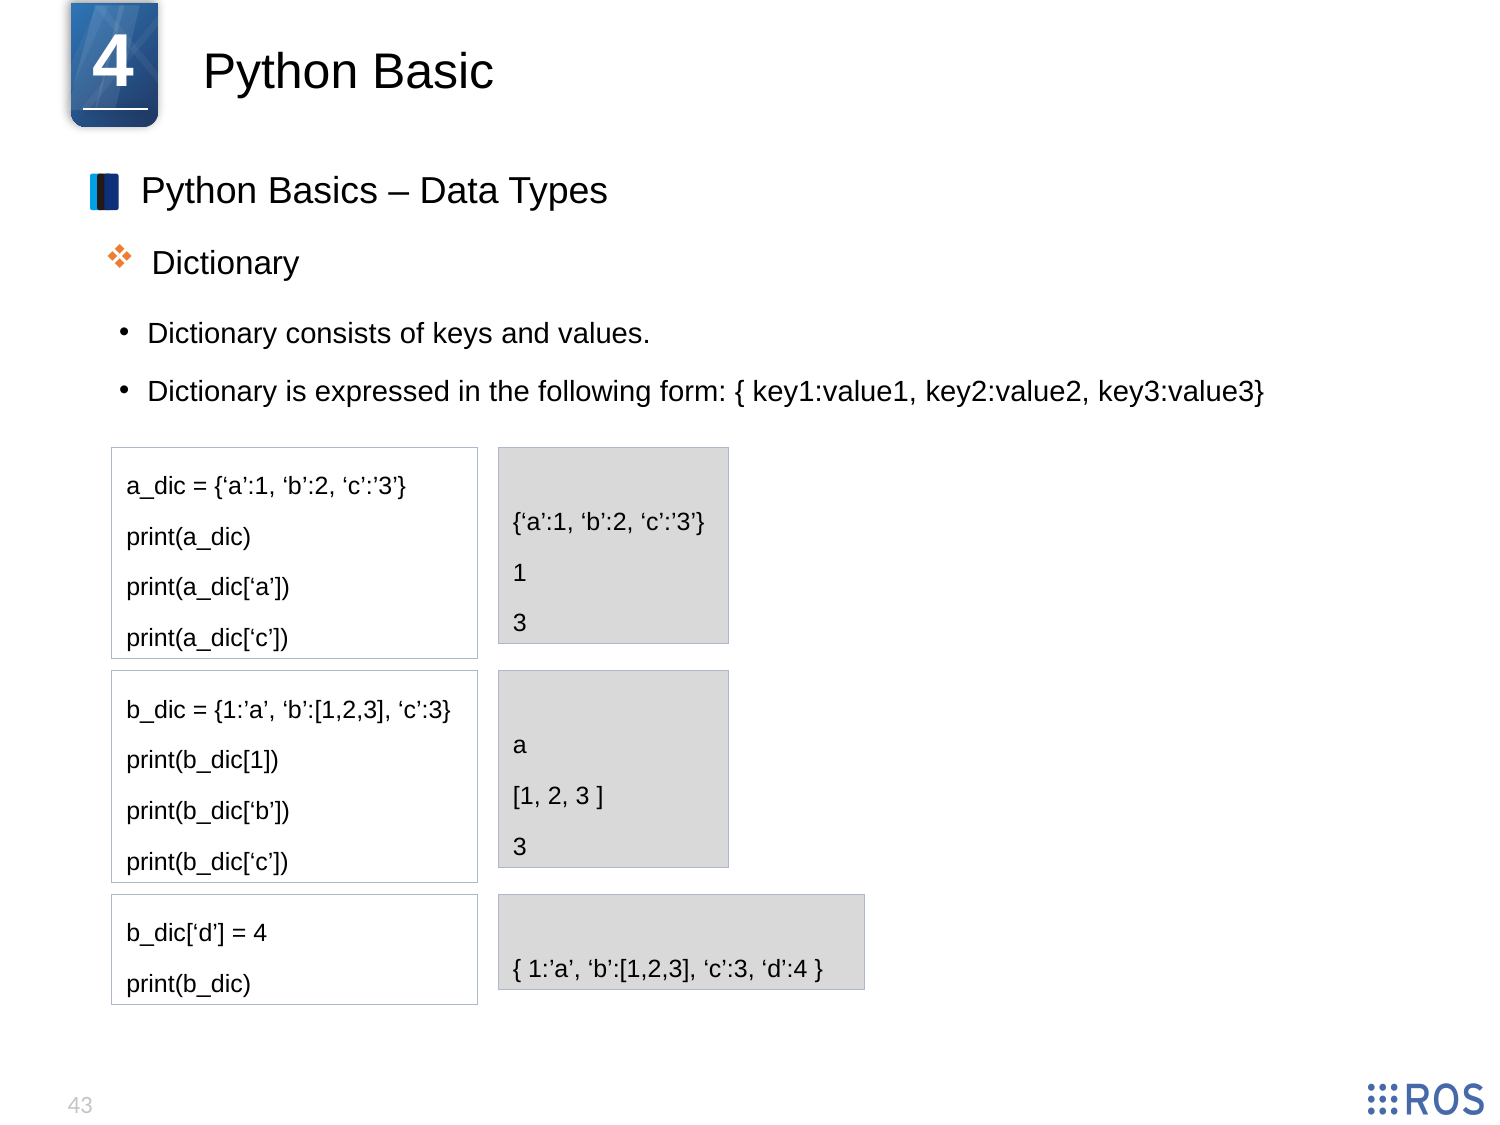

4
Python Basic
Python Basics – Data Types

Dictionary
Dictionary consists of keys and values.
Dictionary is expressed in the following form: { key1:value1, key2:value2, key3:value3}
a_dic = {‘a’:1, ‘b’:2, ‘c’:’3’}
print(a_dic)
print(a_dic[‘a’])
print(a_dic[‘c’])

{‘a’:1, ‘b’:2, ‘c’:’3’}
1
3
b_dic = {1:’a’, ‘b’:[1,2,3], ‘c’:3}
print(b_dic[1])
print(b_dic[‘b’])
print(b_dic[‘c’])

a
[1, 2, 3 ]
3
b_dic[‘d’] = 4
print(b_dic)

{ 1:’a’, ‘b’:[1,2,3], ‘c’:3, ‘d’:4 }
43